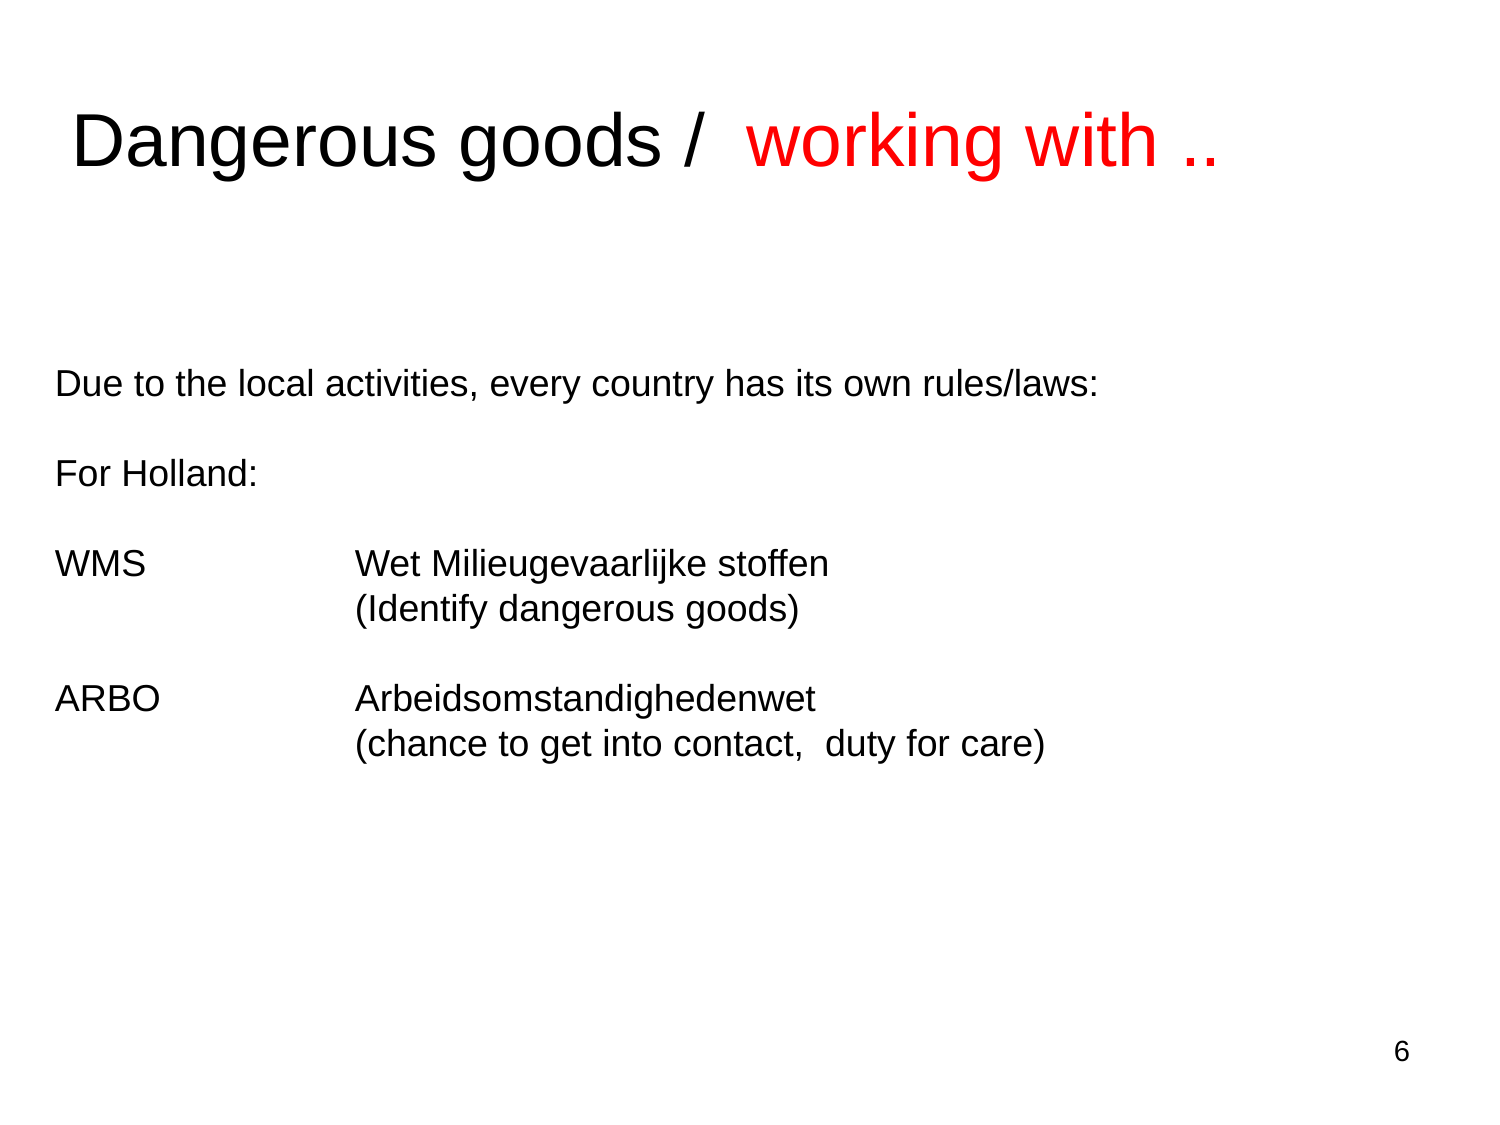

# Dangerous goods /  working with ..
Due to the local activities, every country has its own rules/laws:

For Holland:

WMS 		Wet Milieugevaarlijke stoffen
		(Identify dangerous goods)

ARBO		Arbeidsomstandighedenwet
		(chance to get into contact,  duty for care)
6